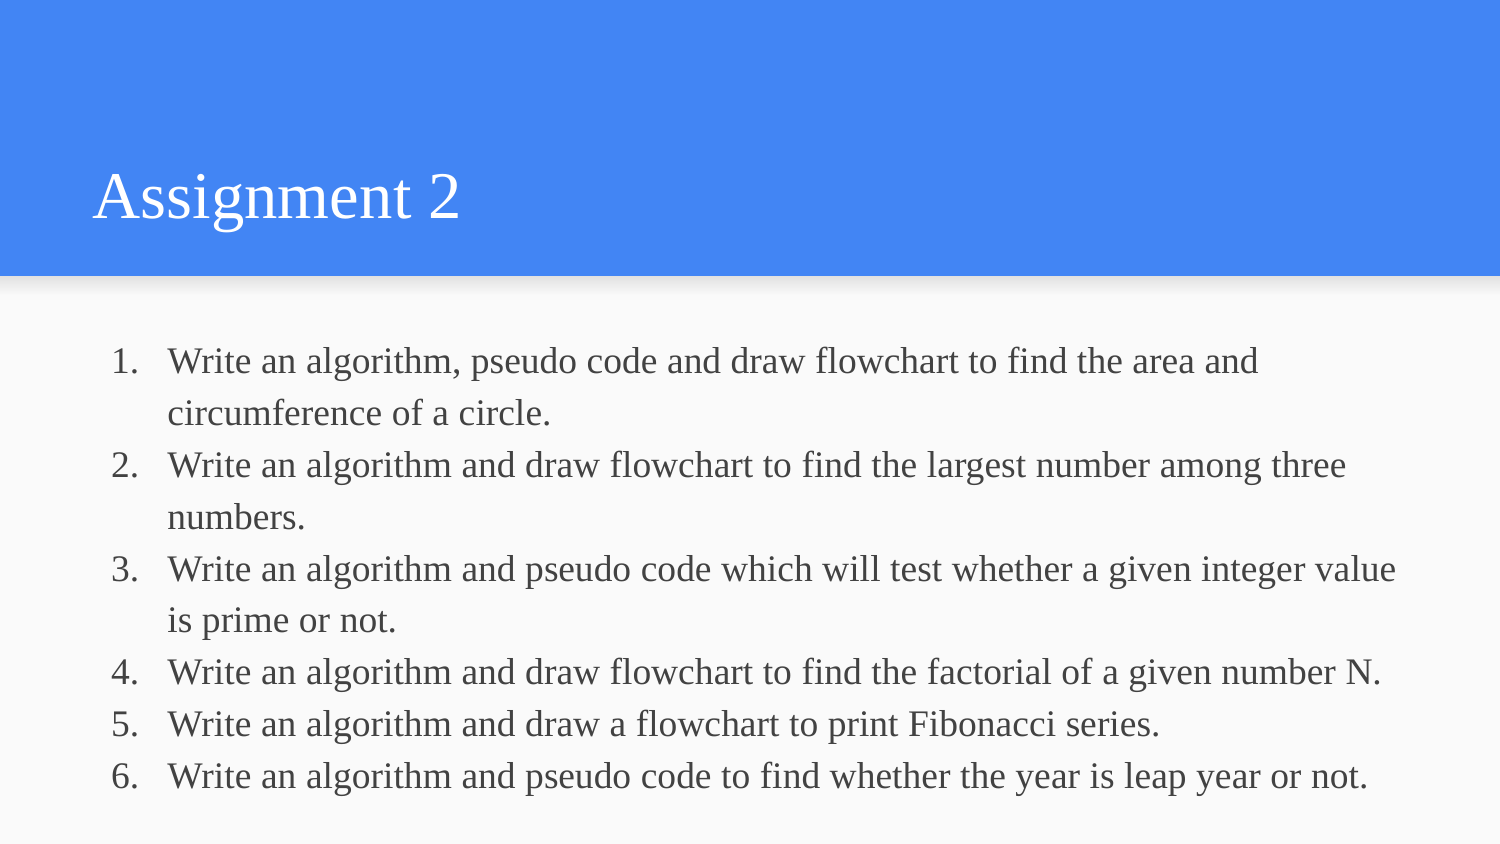

# Assignment 2
Write an algorithm, pseudo code and draw flowchart to find the area and circumference of a circle.
Write an algorithm and draw flowchart to find the largest number among three numbers.
Write an algorithm and pseudo code which will test whether a given integer value is prime or not.
Write an algorithm and draw flowchart to find the factorial of a given number N.
Write an algorithm and draw a flowchart to print Fibonacci series.
Write an algorithm and pseudo code to find whether the year is leap year or not.